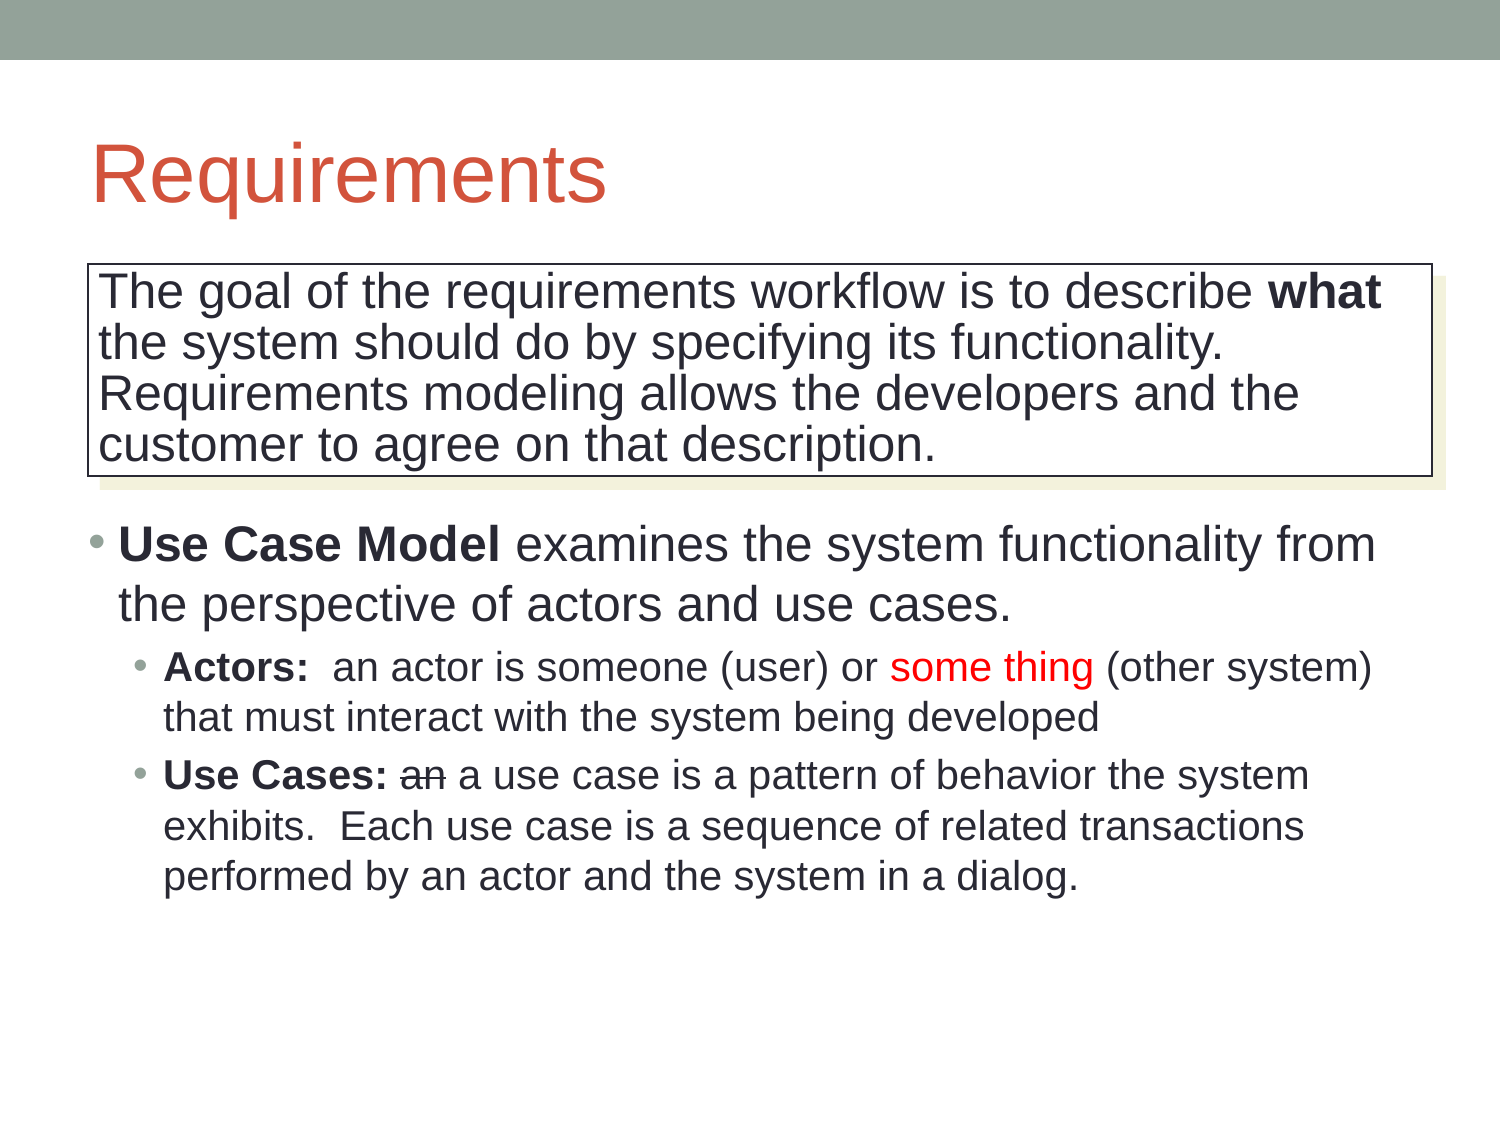

# Requirements
The goal of the requirements workflow is to describe what the system should do by specifying its functionality.  Requirements modeling allows the developers and the customer to agree on that description.
Use Case Model examines the system functionality from the perspective of actors and use cases.
Actors:  an actor is someone (user) or some thing (other system) that must interact with the system being developed
Use Cases: an a use case is a pattern of behavior the system exhibits.  Each use case is a sequence of related transactions performed by an actor and the system in a dialog.